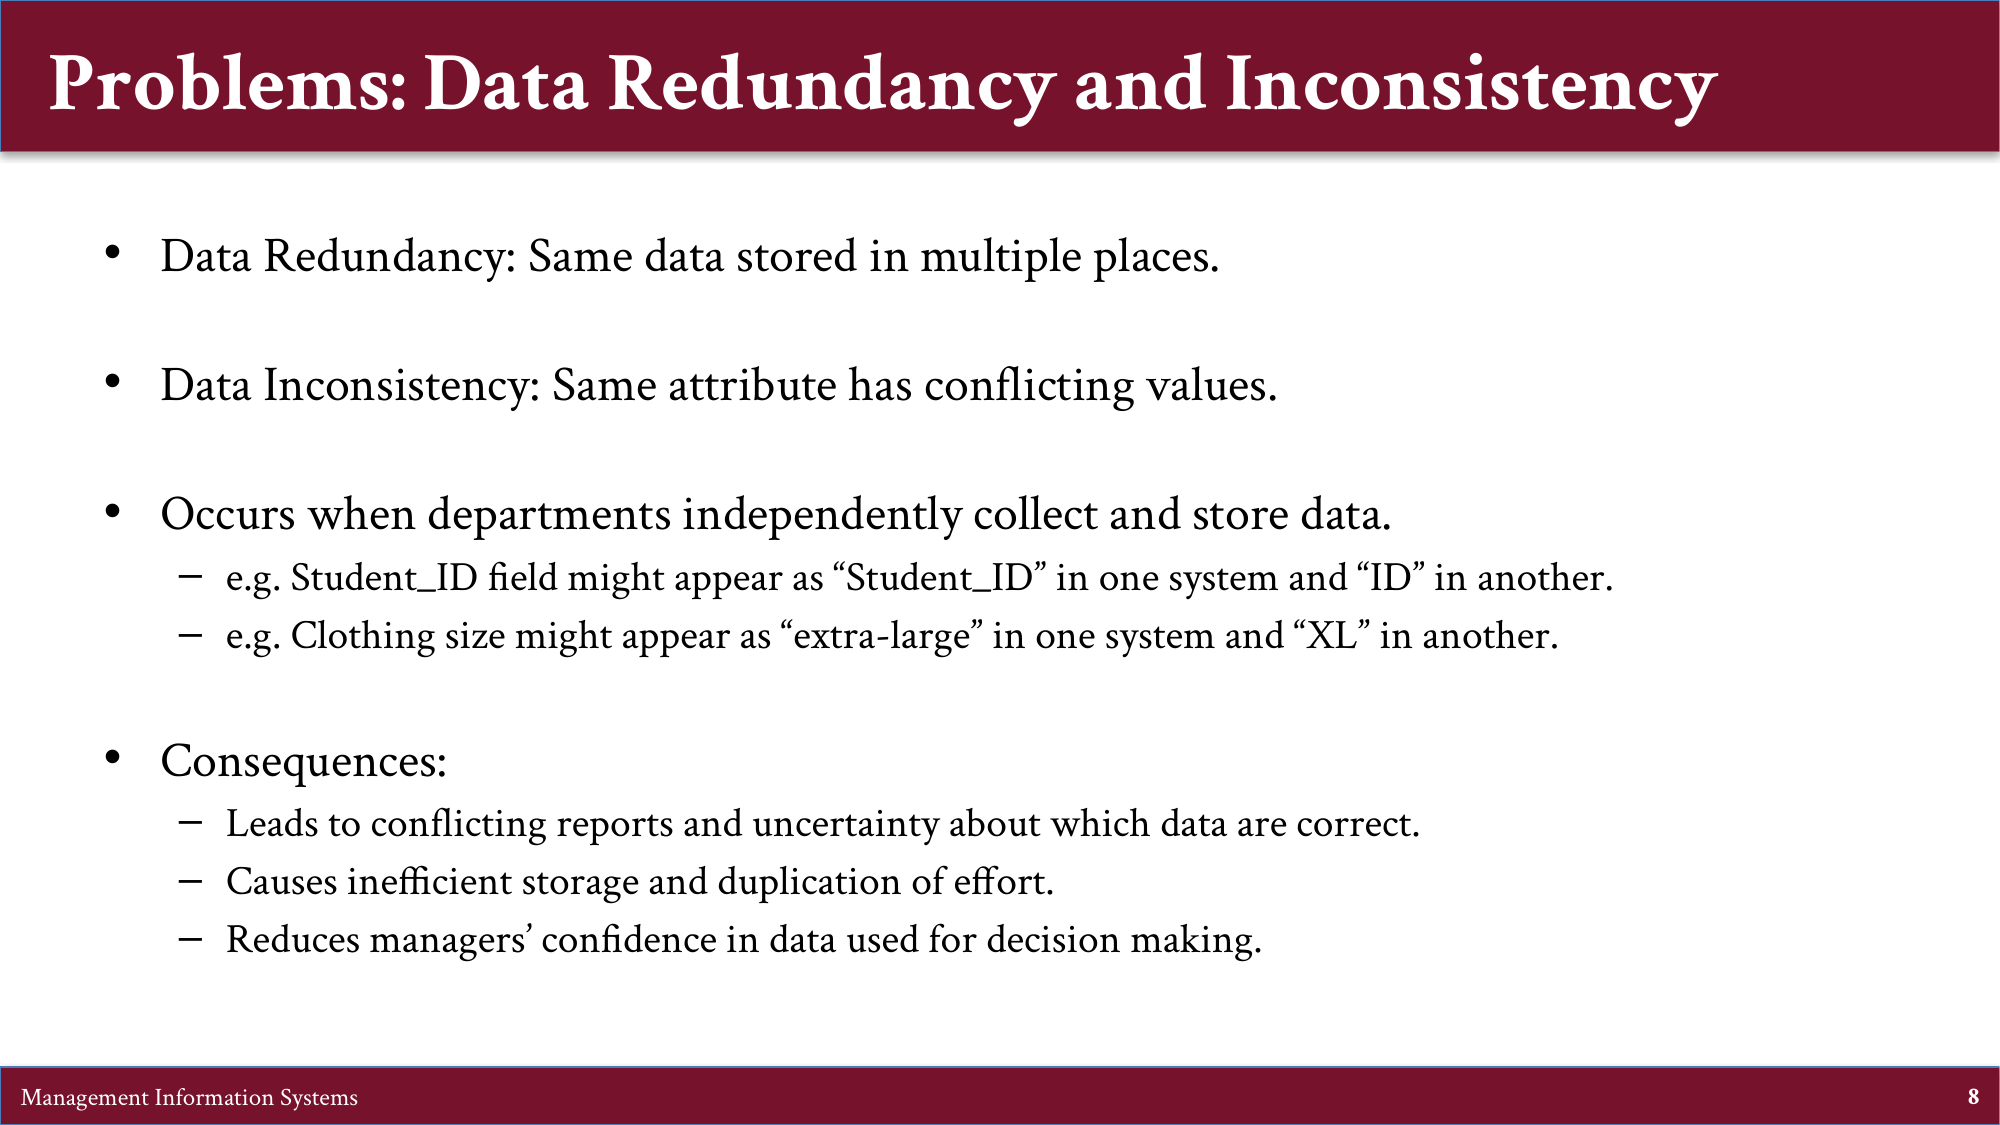

# Problems: Data Redundancy and Inconsistency
Data Redundancy: Same data stored in multiple places.

Data Inconsistency: Same attribute has conflicting values.

Occurs when departments independently collect and store data.
e.g. Student_ID field might appear as “Student_ID” in one system and “ID” in another.
e.g. Clothing size might appear as “extra-large” in one system and “XL” in another.

Consequences:
Leads to conflicting reports and uncertainty about which data are correct.
Causes inefficient storage and duplication of effort.
Reduces managers’ confidence in data used for decision making.

 Management Information Systems
8